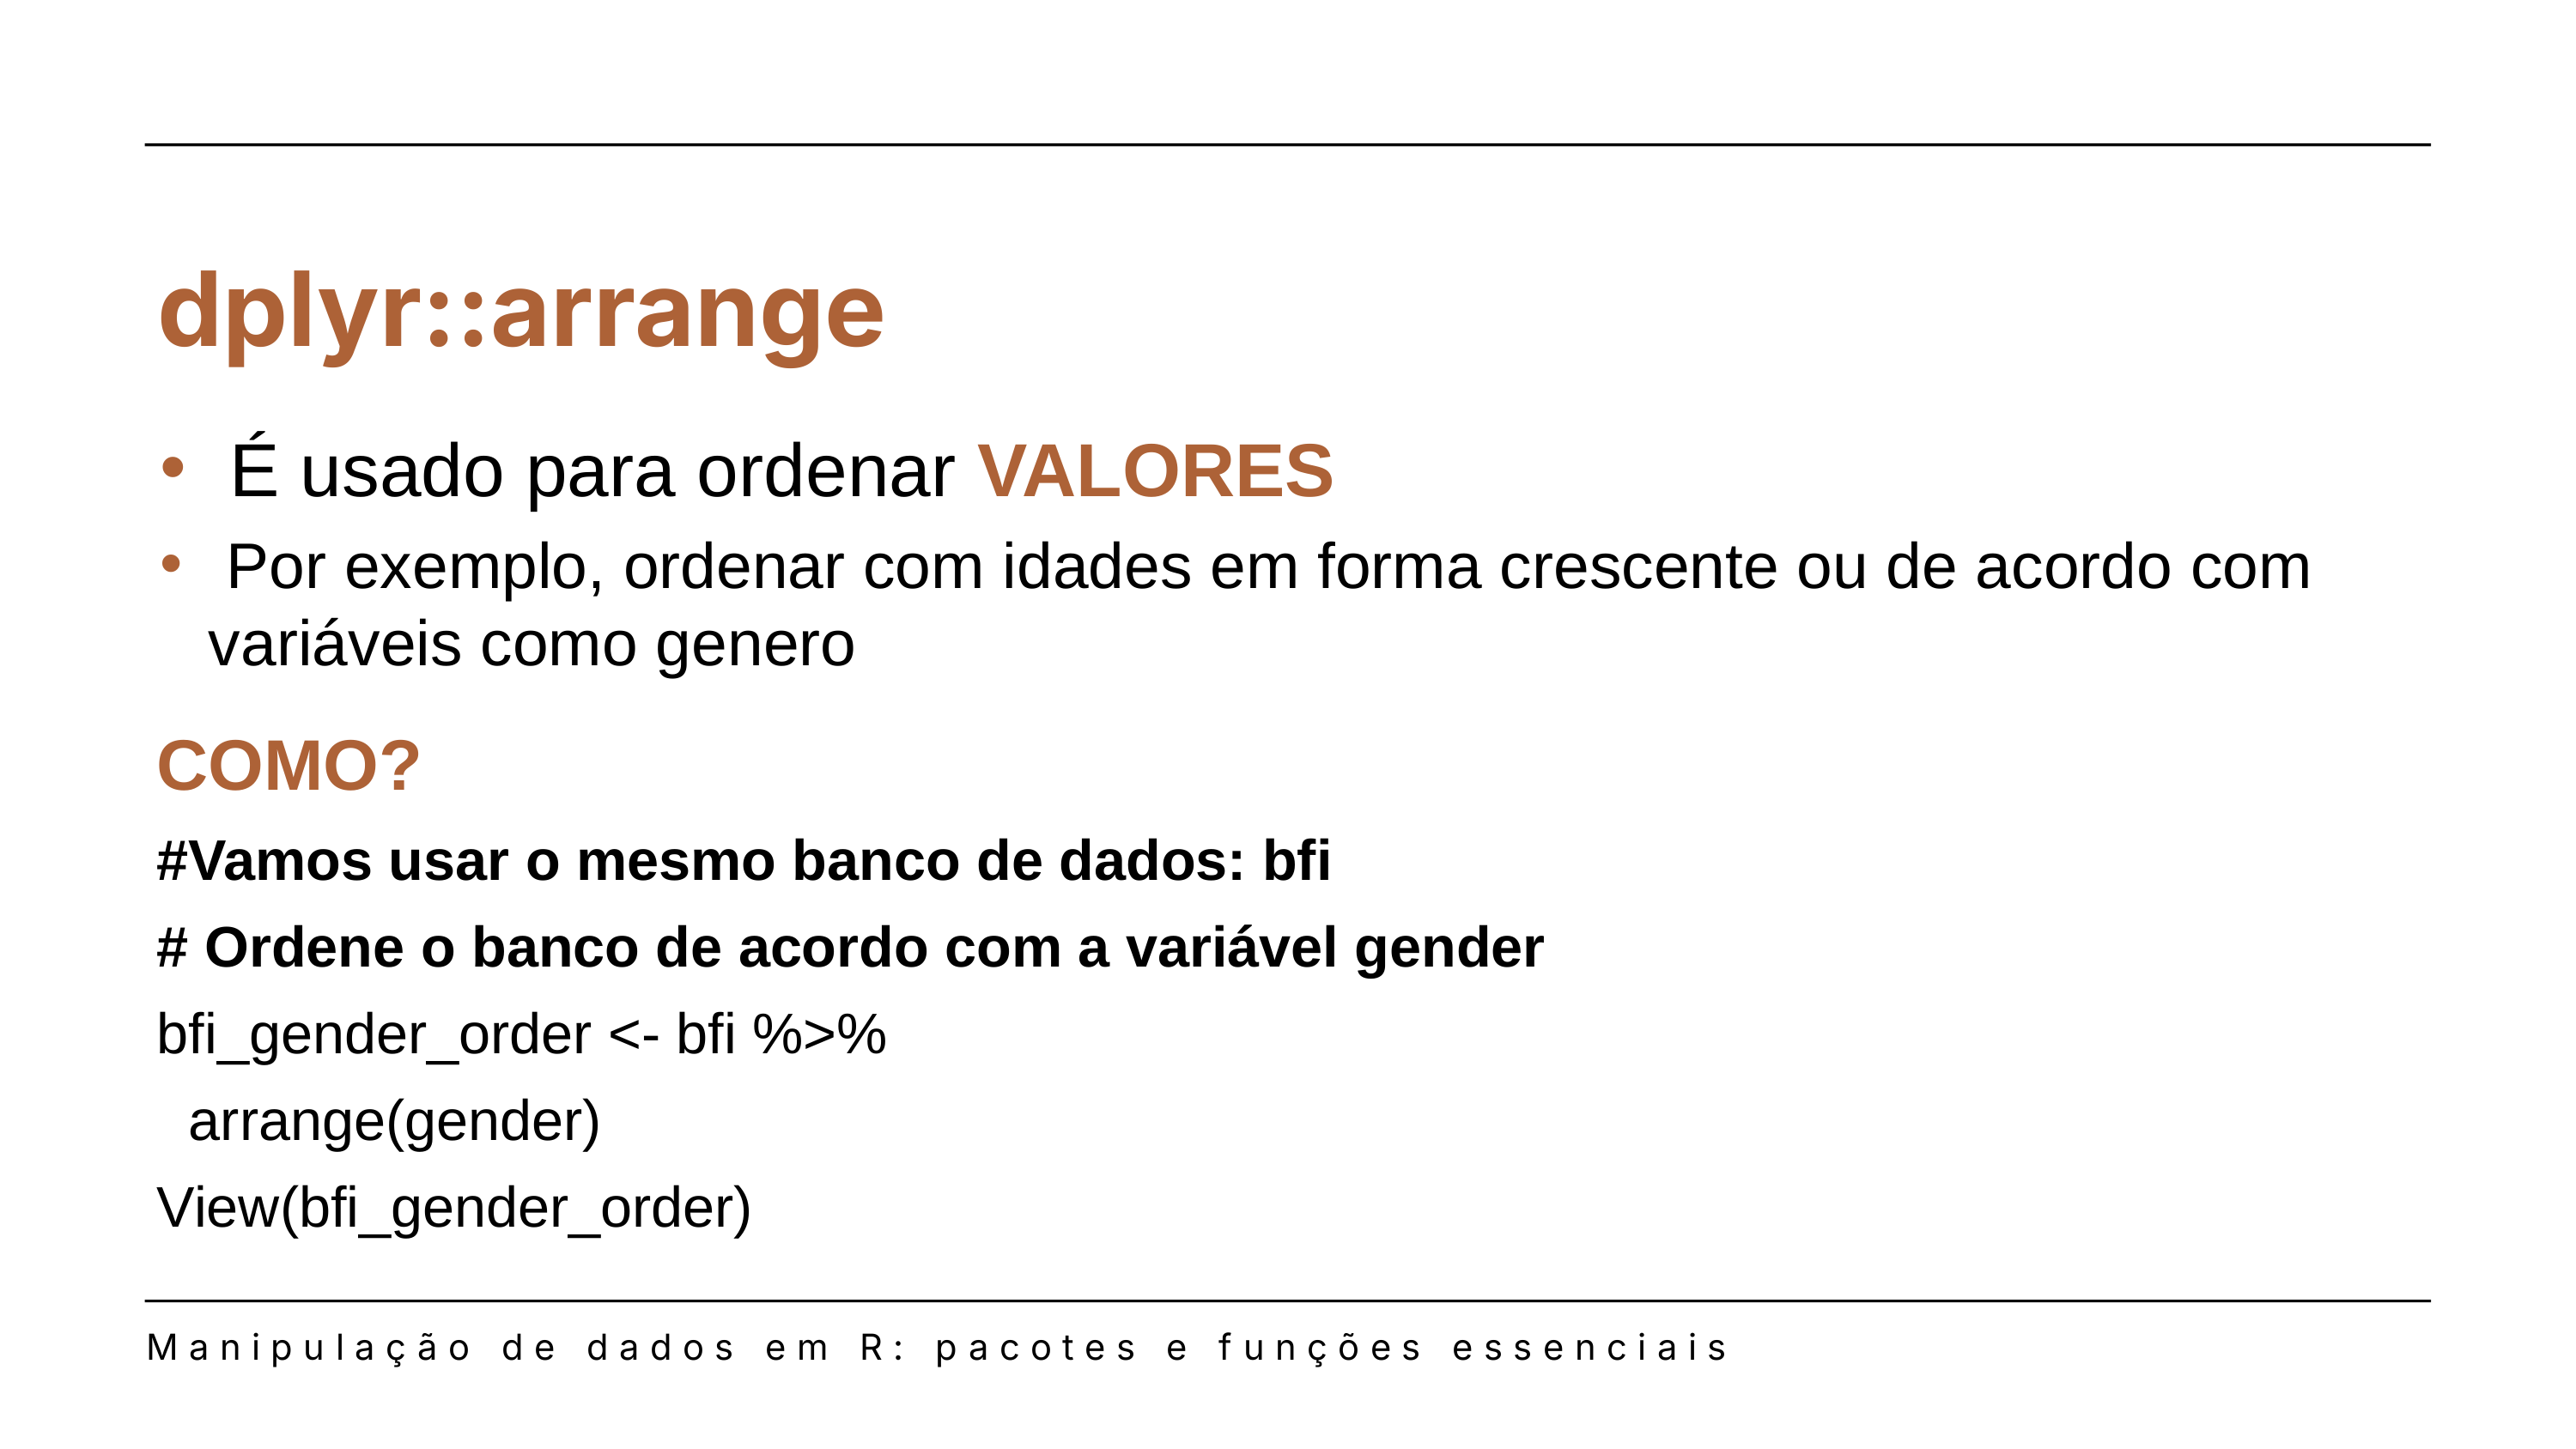

dplyr::arrange
 É usado para ordenar VALORES
 Por exemplo, ordenar com idades em forma crescente ou de acordo com variáveis como genero
COMO?
#Vamos usar o mesmo banco de dados: bfi
# Ordene o banco de acordo com a variável gender
bfi_gender_order <- bfi %>%
  arrange(gender)
View(bfi_gender_order)

Manipulação de dados em R: pacotes e funções essenciais